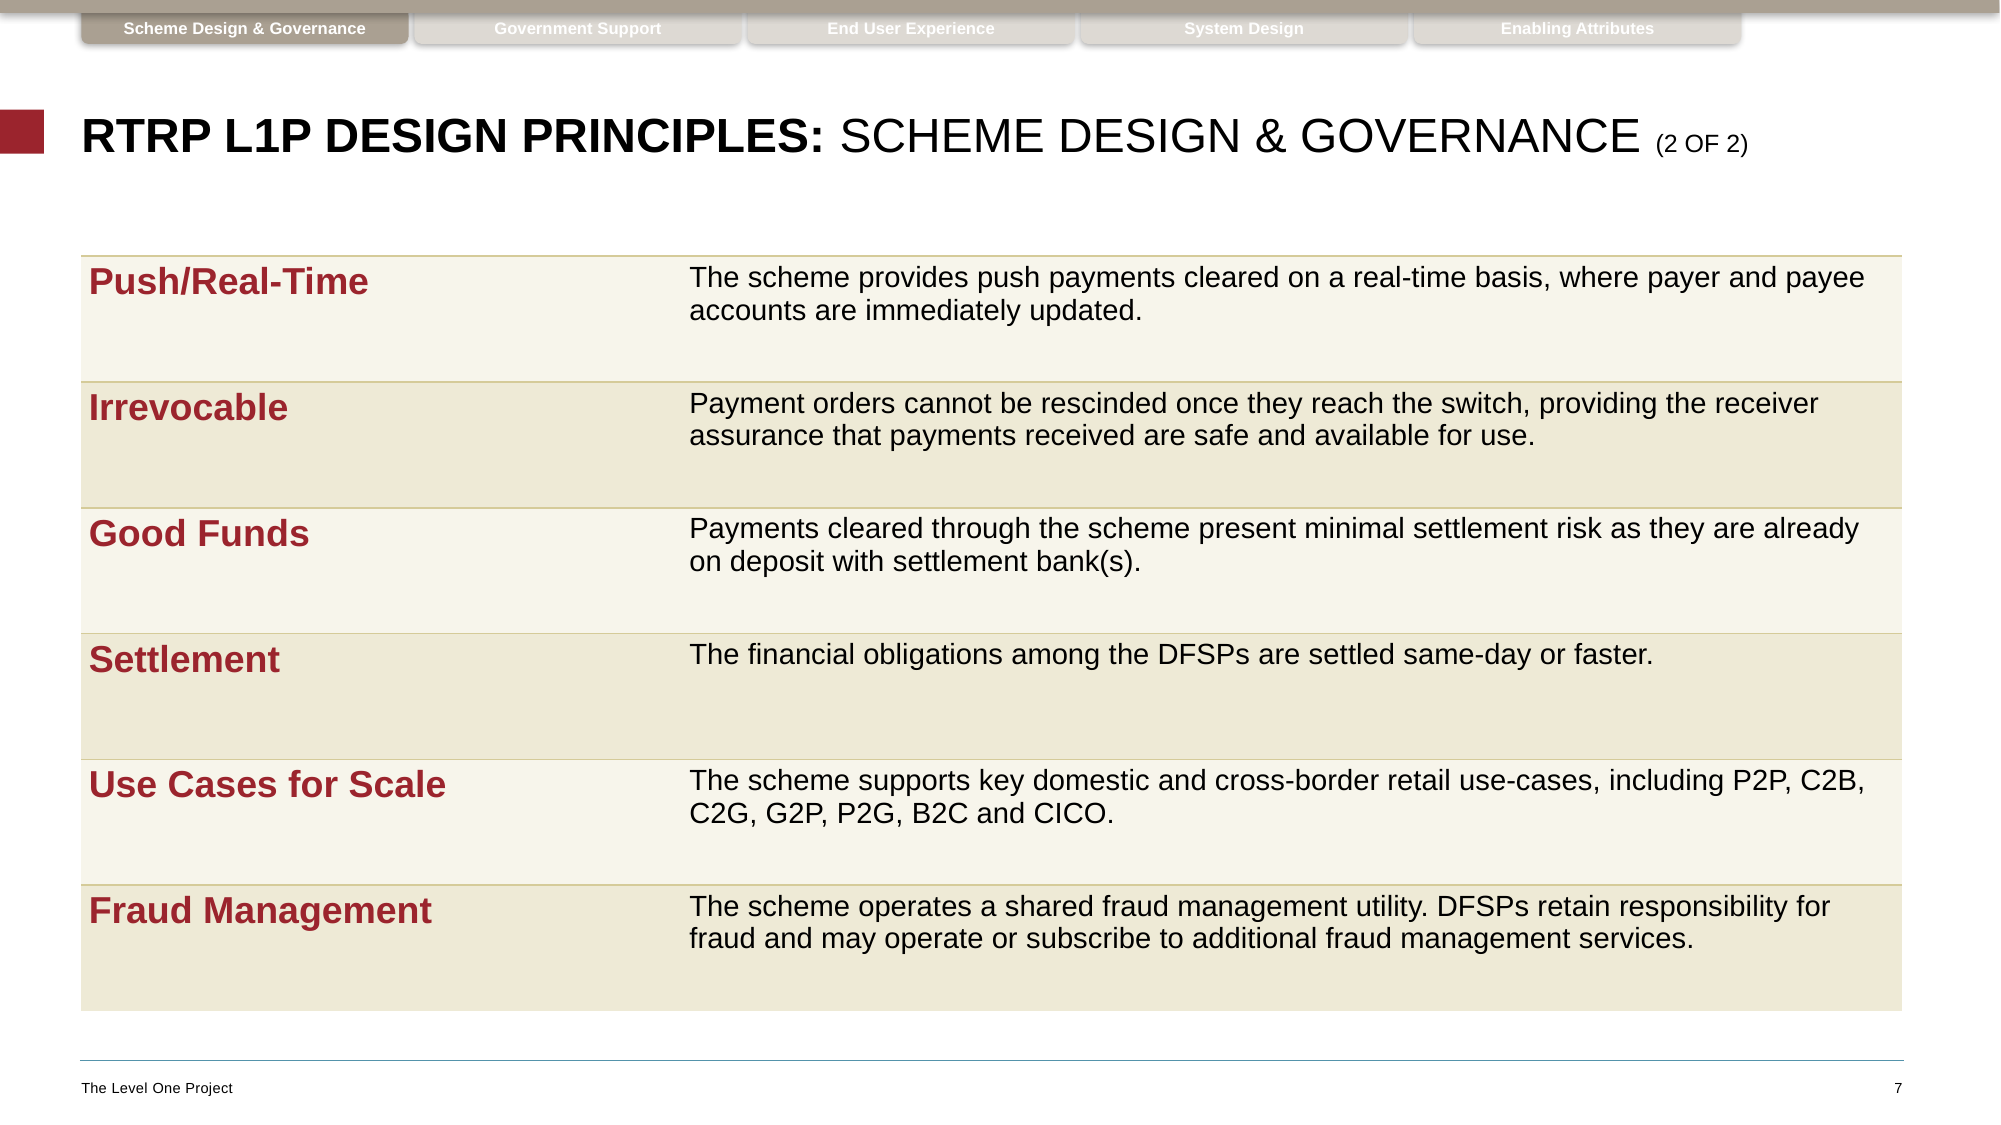

Scheme Design & Governance
Government Support
End User Experience
System Design
Enabling Attributes

# RTRP L1P Design Principles: Scheme Design & Governance (2 of 2)
| Push/Real-Time | The scheme provides push payments cleared on a real-time basis, where payer and payee accounts are immediately updated. |
| --- | --- |
| Irrevocable | Payment orders cannot be rescinded once they reach the switch, providing the receiver assurance that payments received are safe and available for use. |
| Good Funds | Payments cleared through the scheme present minimal settlement risk as they are already on deposit with settlement bank(s). |
| Settlement | The financial obligations among the DFSPs are settled same-day or faster. |
| Use Cases for Scale | The scheme supports key domestic and cross-border retail use-cases, including P2P, C2B, C2G, G2P, P2G, B2C and CICO. |
| Fraud Management | The scheme operates a shared fraud management utility. DFSPs retain responsibility for fraud and may operate or subscribe to additional fraud management services. |
7